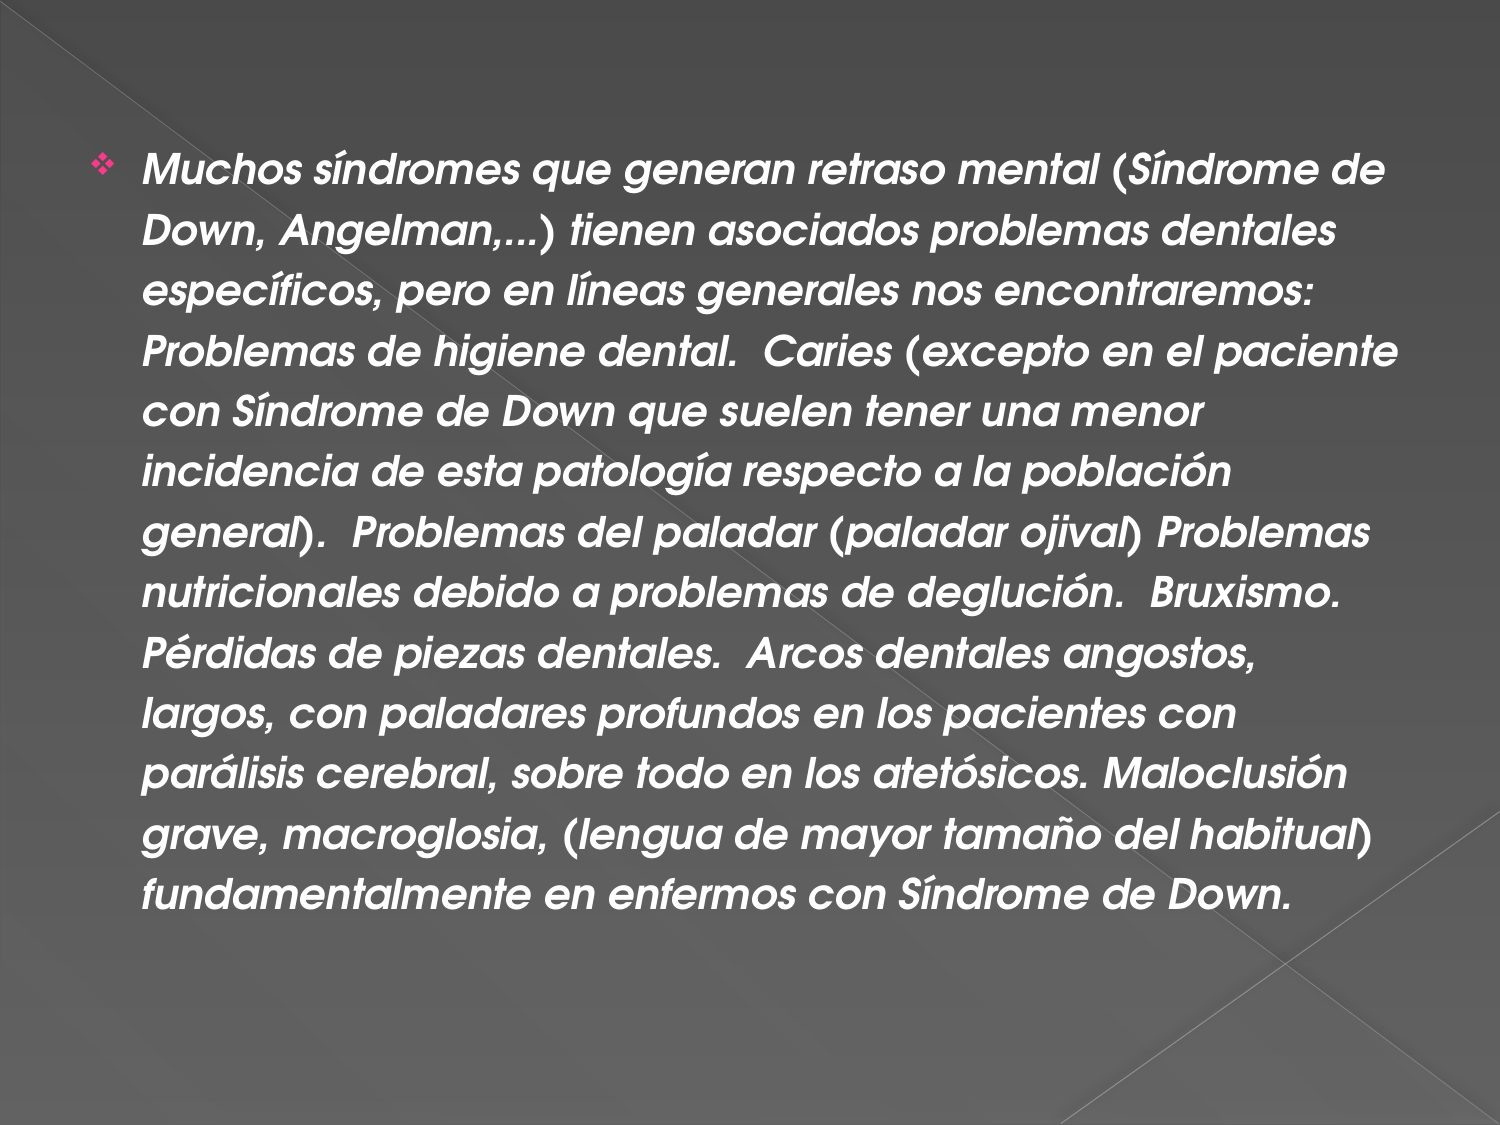

Muchos síndromes que generan retraso mental (Síndrome de Down, Angelman,...) tienen asociados problemas dentales específicos, pero en líneas generales nos encontraremos: Problemas de higiene dental.  Caries (excepto en el paciente con Síndrome de Down que suelen tener una menor incidencia de esta patología respecto a la población general).  Problemas del paladar (paladar ojival) Problemas nutricionales debido a problemas de deglución.  Bruxismo. Pérdidas de piezas dentales.  Arcos dentales angostos, largos, con paladares profundos en los pacientes con parálisis cerebral, sobre todo en los atetósicos. Maloclusión grave, macroglosia, (lengua de mayor tamaño del habitual) fundamentalmente en enfermos con Síndrome de Down.